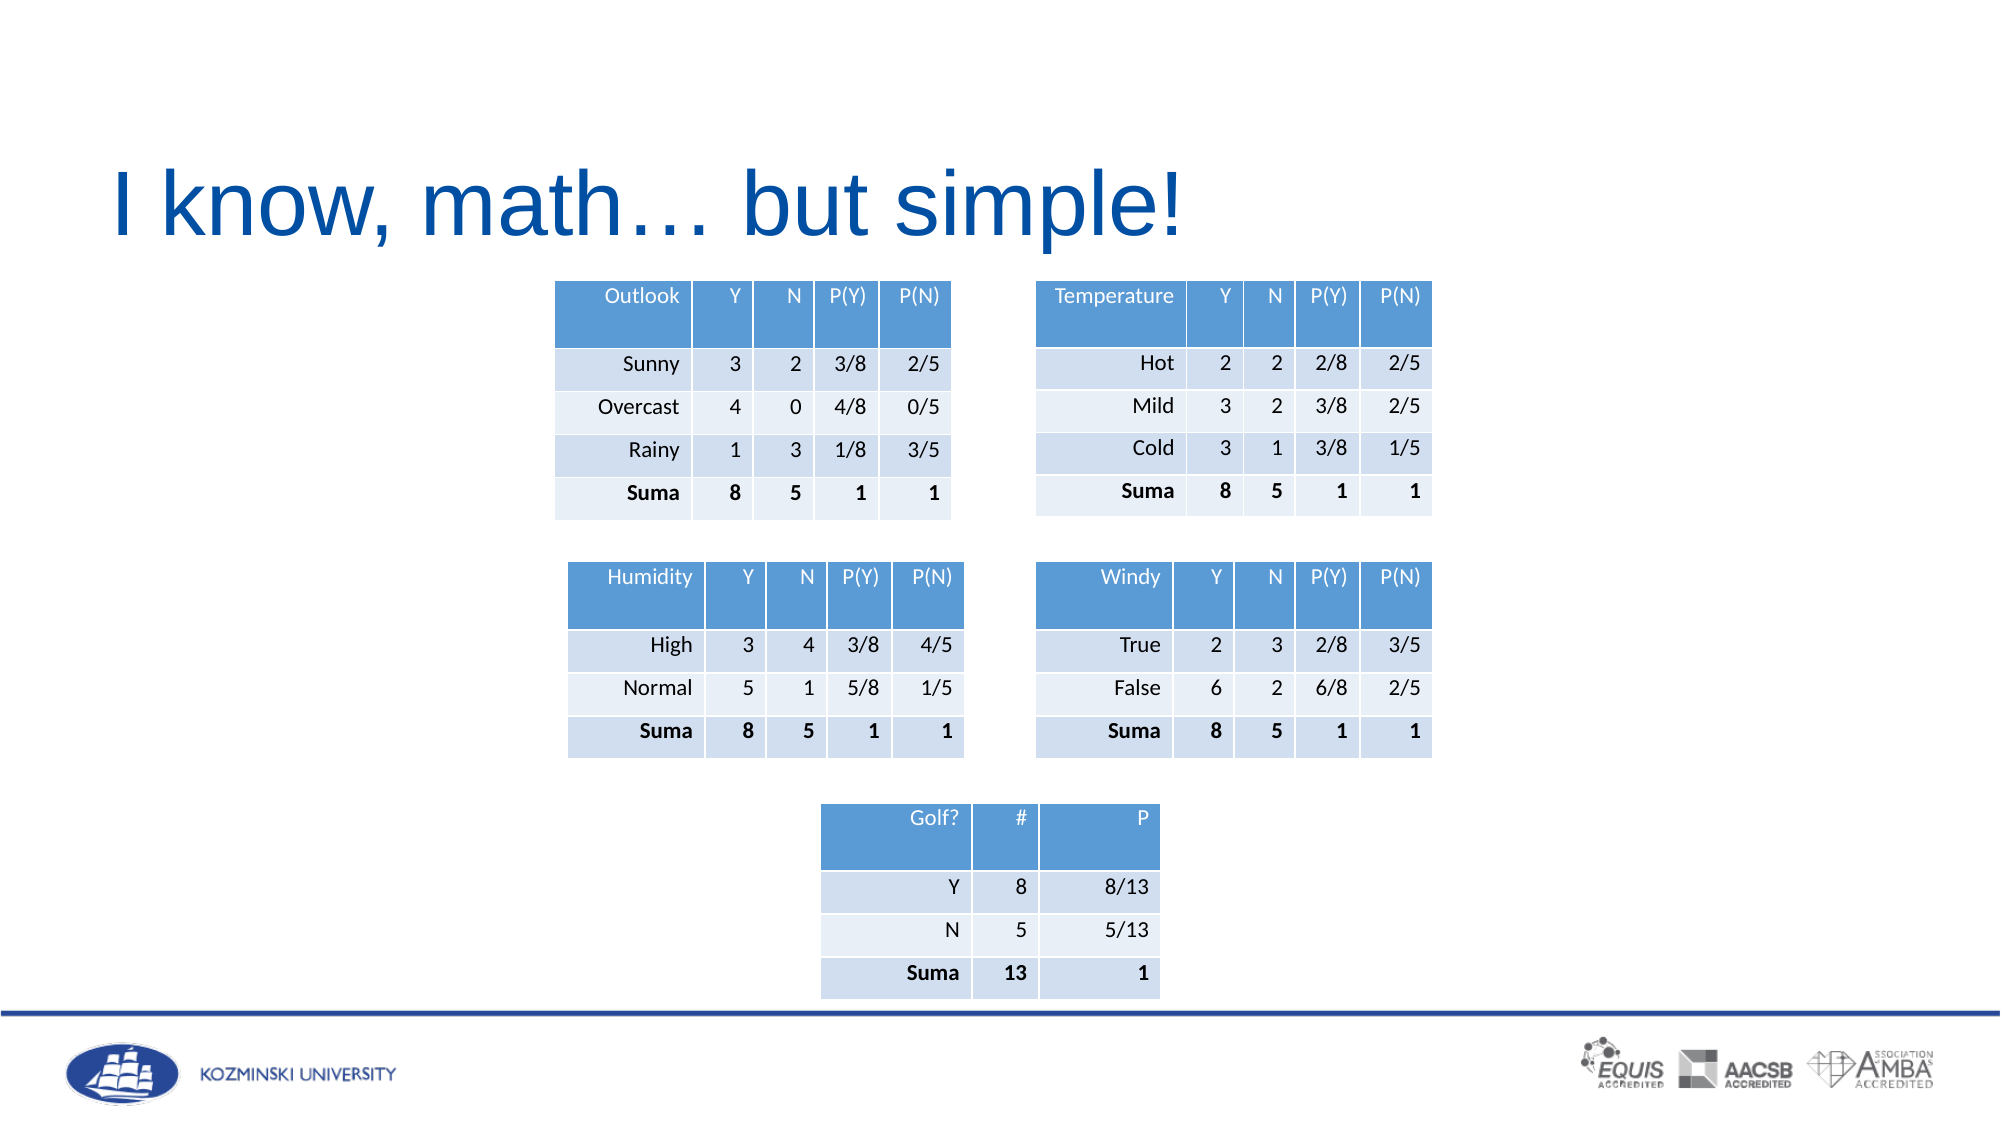

# I know, math… but simple!
| Outlook | Y | N | P(Y) | P(N) |
| --- | --- | --- | --- | --- |
| Sunny | 3 | 2 | 3/8 | 2/5 |
| Overcast | 4 | 0 | 4/8 | 0/5 |
| Rainy | 1 | 3 | 1/8 | 3/5 |
| Suma | 8 | 5 | 1 | 1 |
| Temperature | Y | N | P(Y) | P(N) |
| --- | --- | --- | --- | --- |
| Hot | 2 | 2 | 2/8 | 2/5 |
| Mild | 3 | 2 | 3/8 | 2/5 |
| Cold | 3 | 1 | 3/8 | 1/5 |
| Suma | 8 | 5 | 1 | 1 |
| Humidity | Y | N | P(Y) | P(N) |
| --- | --- | --- | --- | --- |
| High | 3 | 4 | 3/8 | 4/5 |
| Normal | 5 | 1 | 5/8 | 1/5 |
| Suma | 8 | 5 | 1 | 1 |
| Windy | Y | N | P(Y) | P(N) |
| --- | --- | --- | --- | --- |
| True | 2 | 3 | 2/8 | 3/5 |
| False | 6 | 2 | 6/8 | 2/5 |
| Suma | 8 | 5 | 1 | 1 |
| Golf? | # | P |
| --- | --- | --- |
| Y | 8 | 8/13 |
| N | 5 | 5/13 |
| Suma | 13 | 1 |